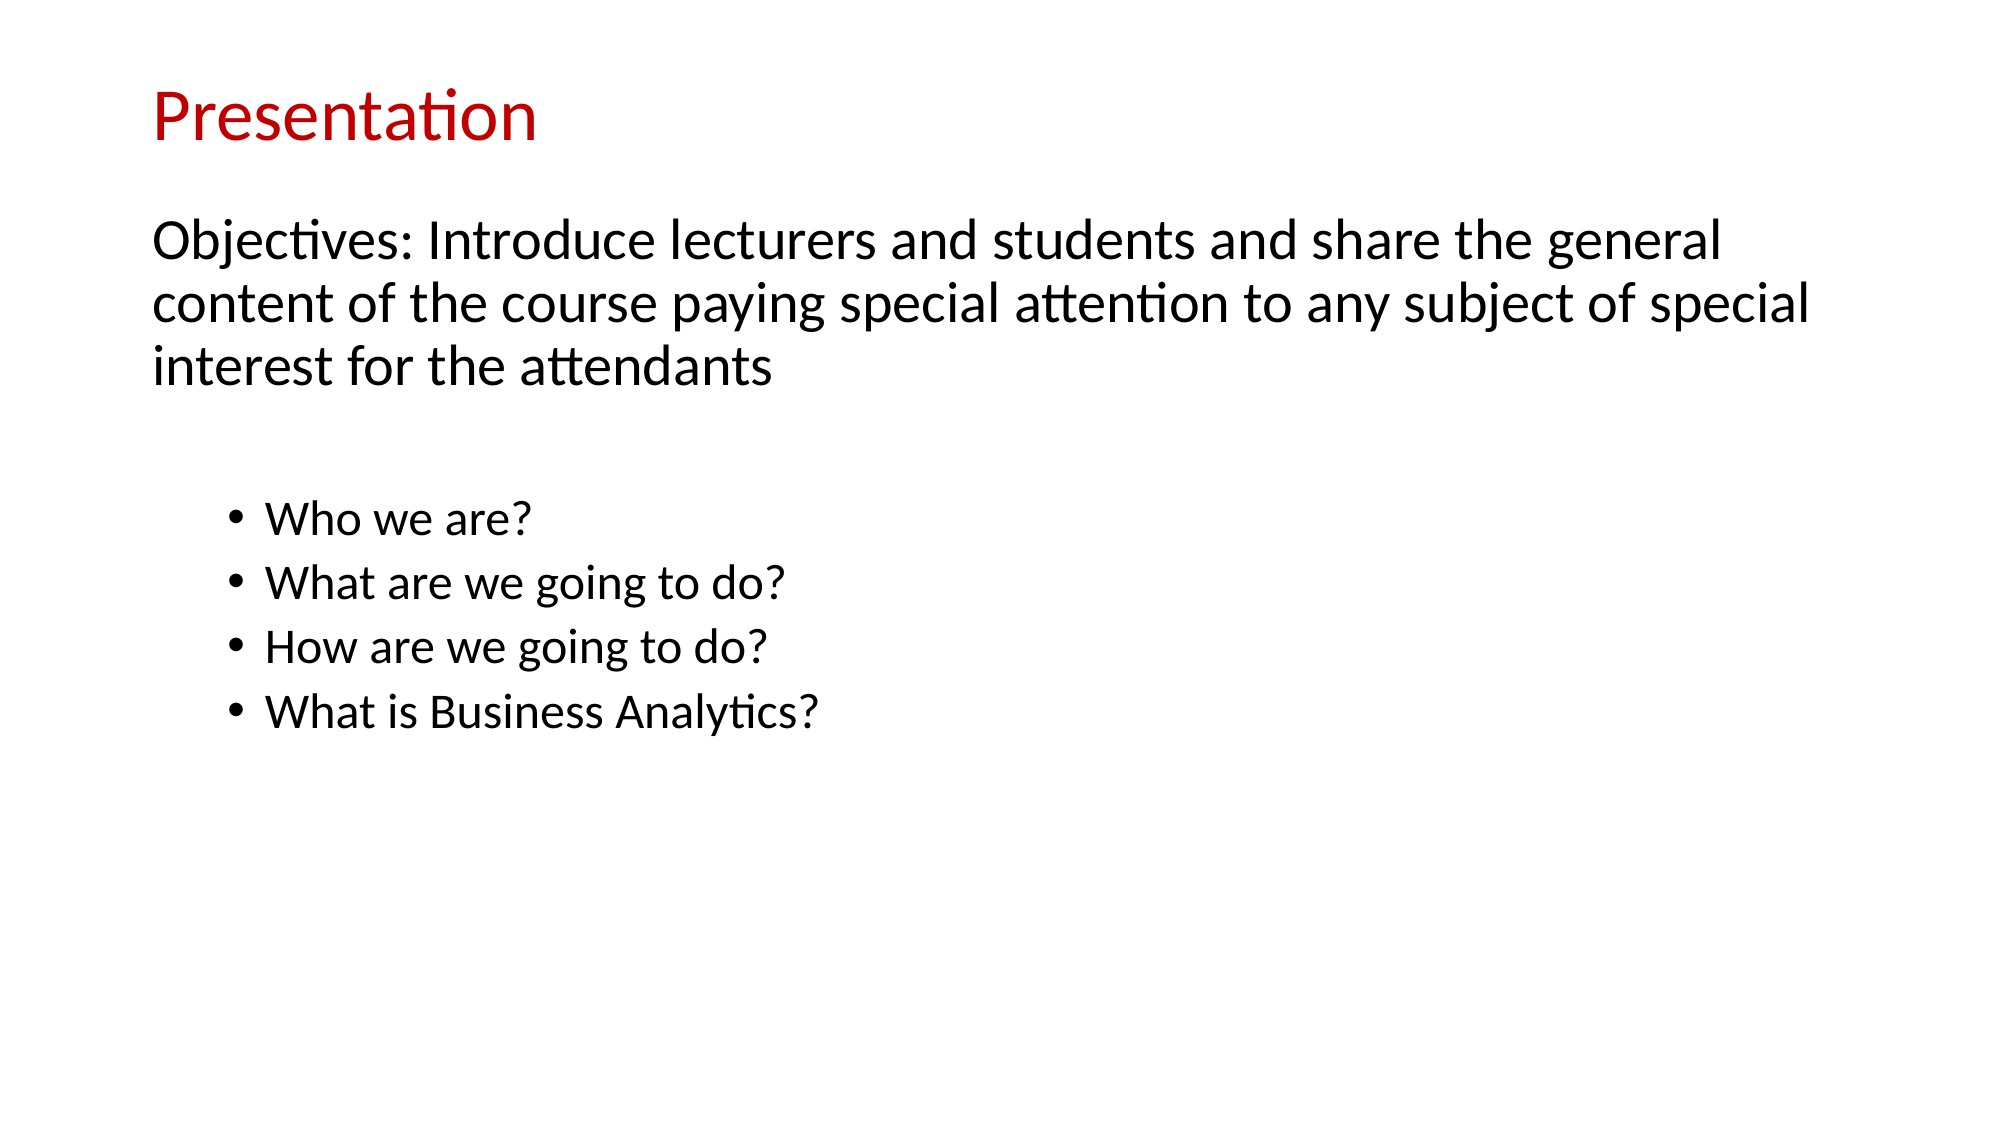

# Presentation
Objectives: Introduce lecturers and students and share the general content of the course paying special attention to any subject of special interest for the attendants

Who we are?
What are we going to do?
How are we going to do?
What is Business Analytics?